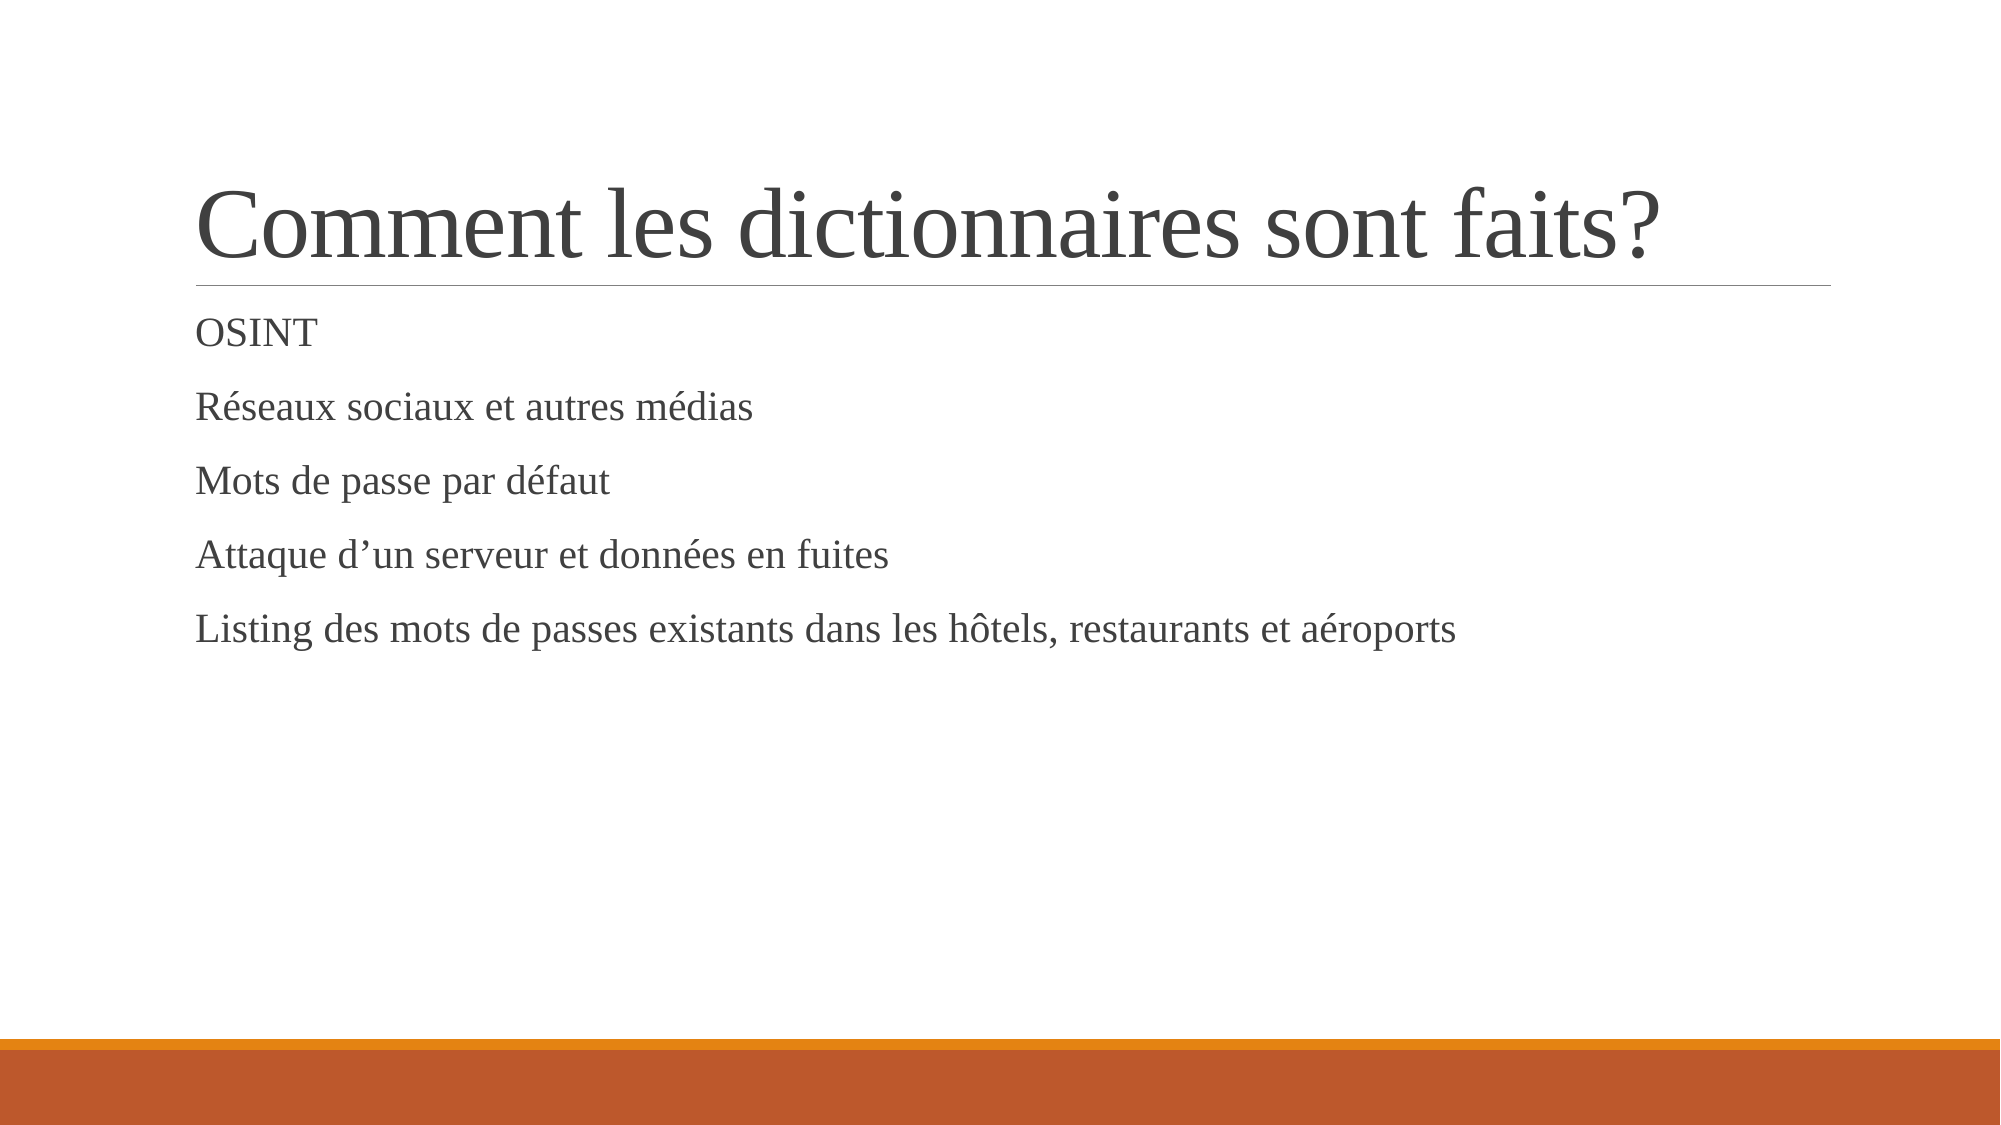

# Comment les dictionnaires sont faits?
OSINT
Réseaux sociaux et autres médias
Mots de passe par défaut
Attaque d’un serveur et données en fuites
Listing des mots de passes existants dans les hôtels, restaurants et aéroports